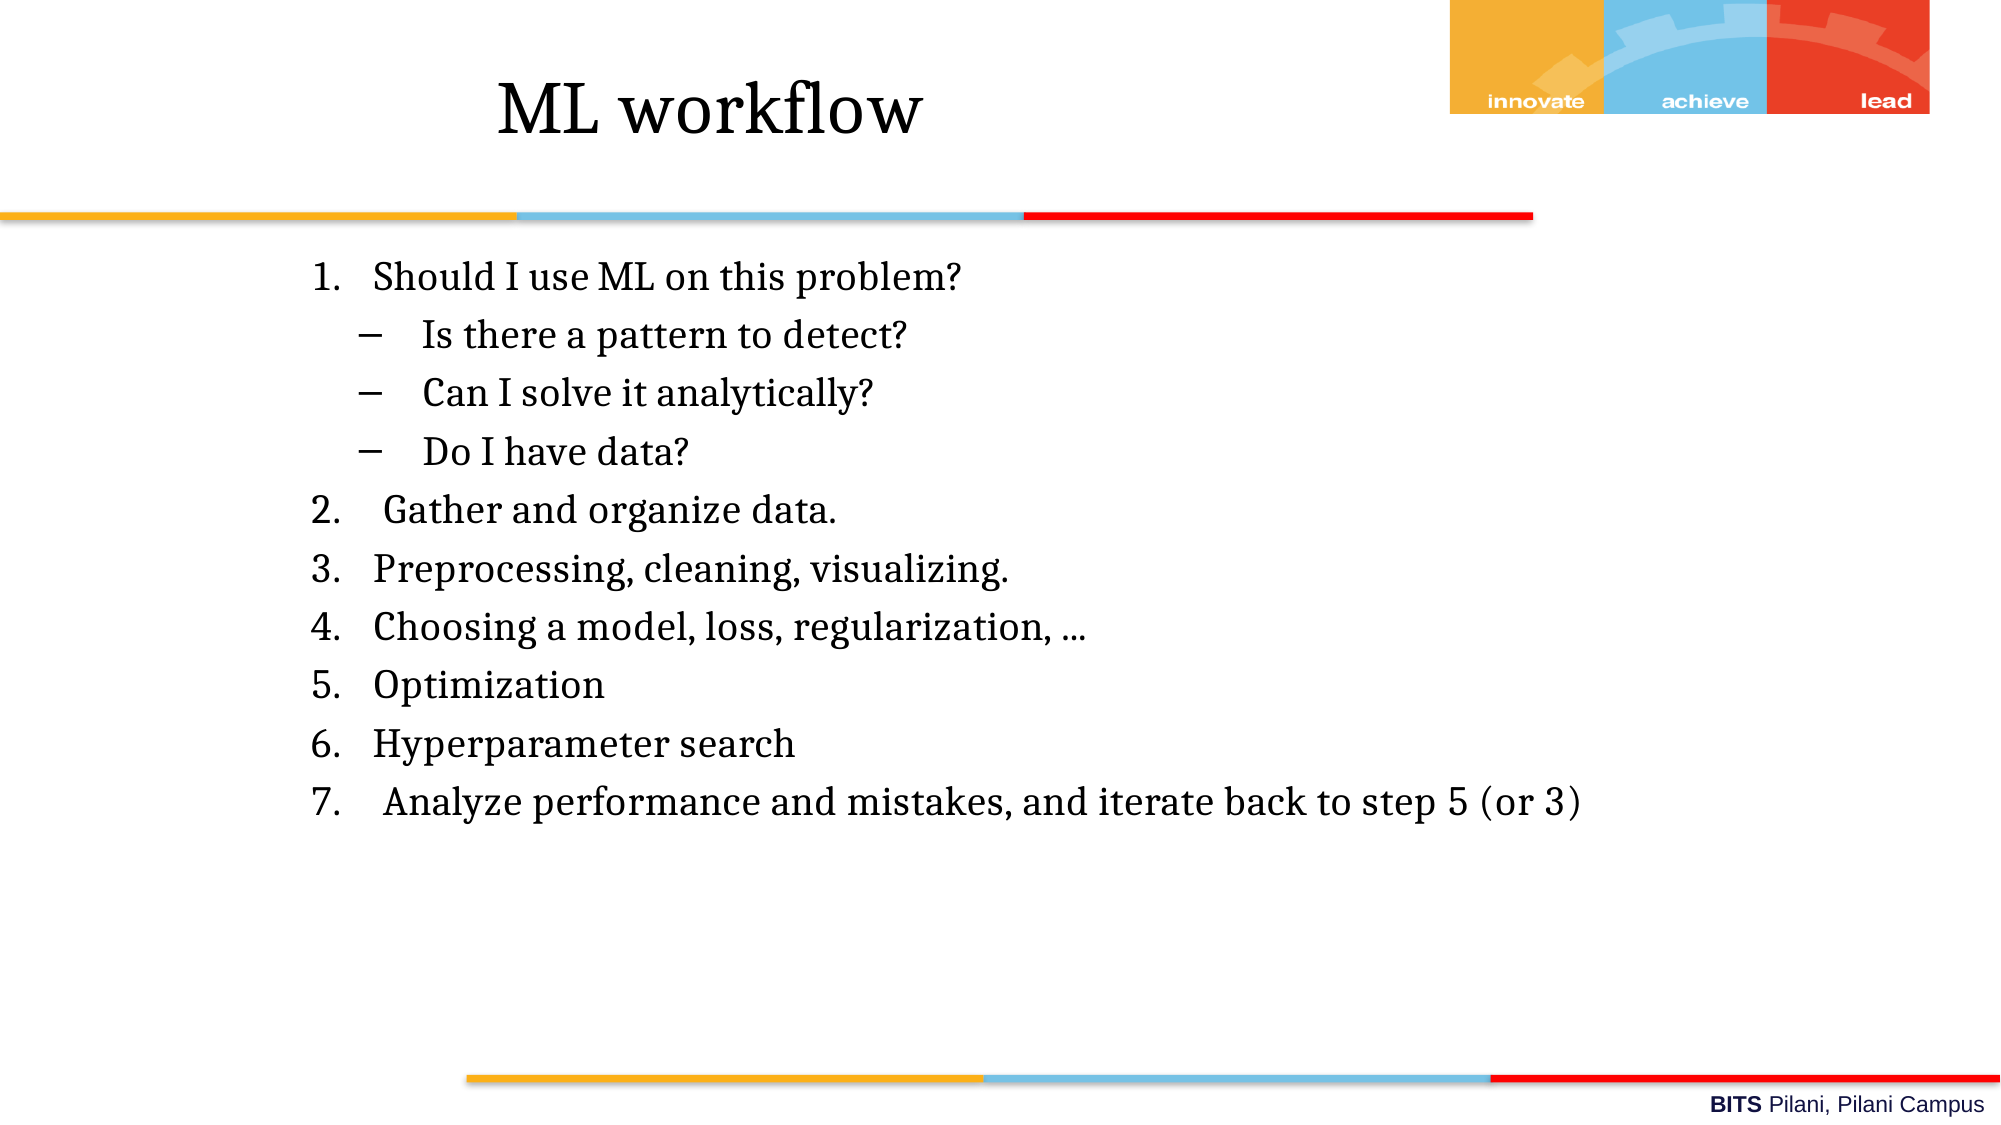

# ML workflow
Should I use ML on this problem?
Is there a pattern to detect?
Can I solve it analytically?
Do I have data?
 Gather and organize data.
Preprocessing, cleaning, visualizing.
Choosing a model, loss, regularization, ...
Optimization
Hyperparameter search
 Analyze performance and mistakes, and iterate back to step 5 (or 3)